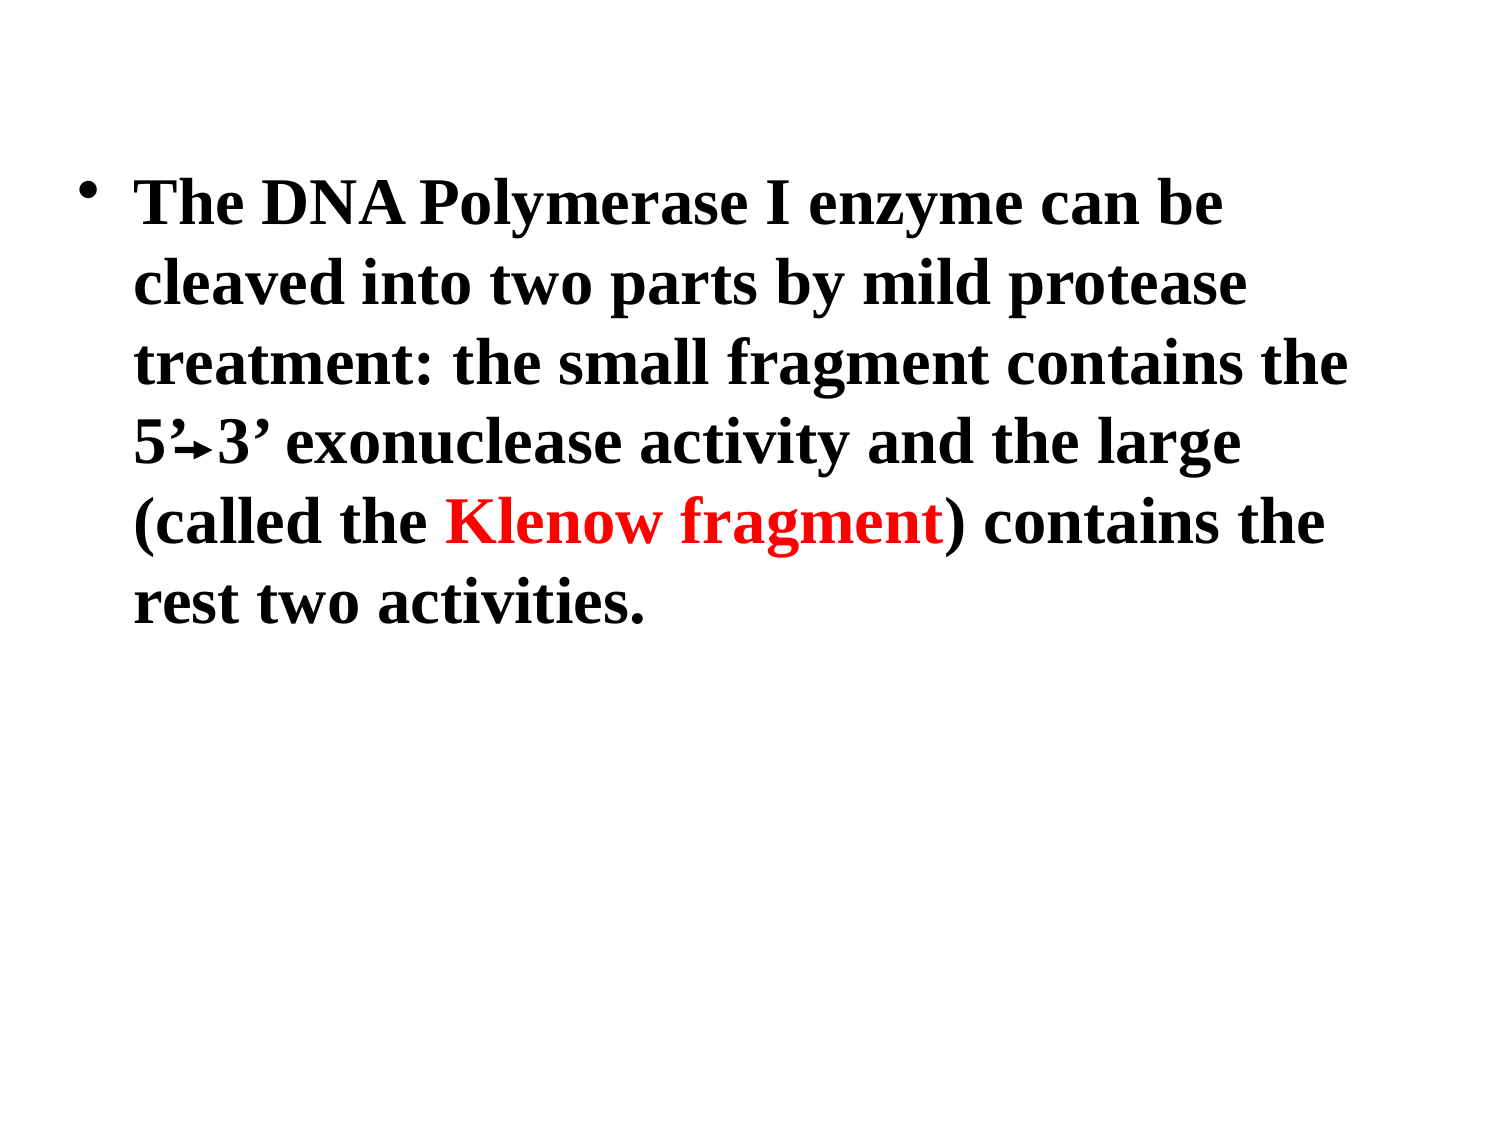

The DNA Polymerase I enzyme can be cleaved into two parts by mild protease treatment: the small fragment contains the 5’  3’ exonuclease activity and the large (called the Klenow fragment) contains the rest two activities.